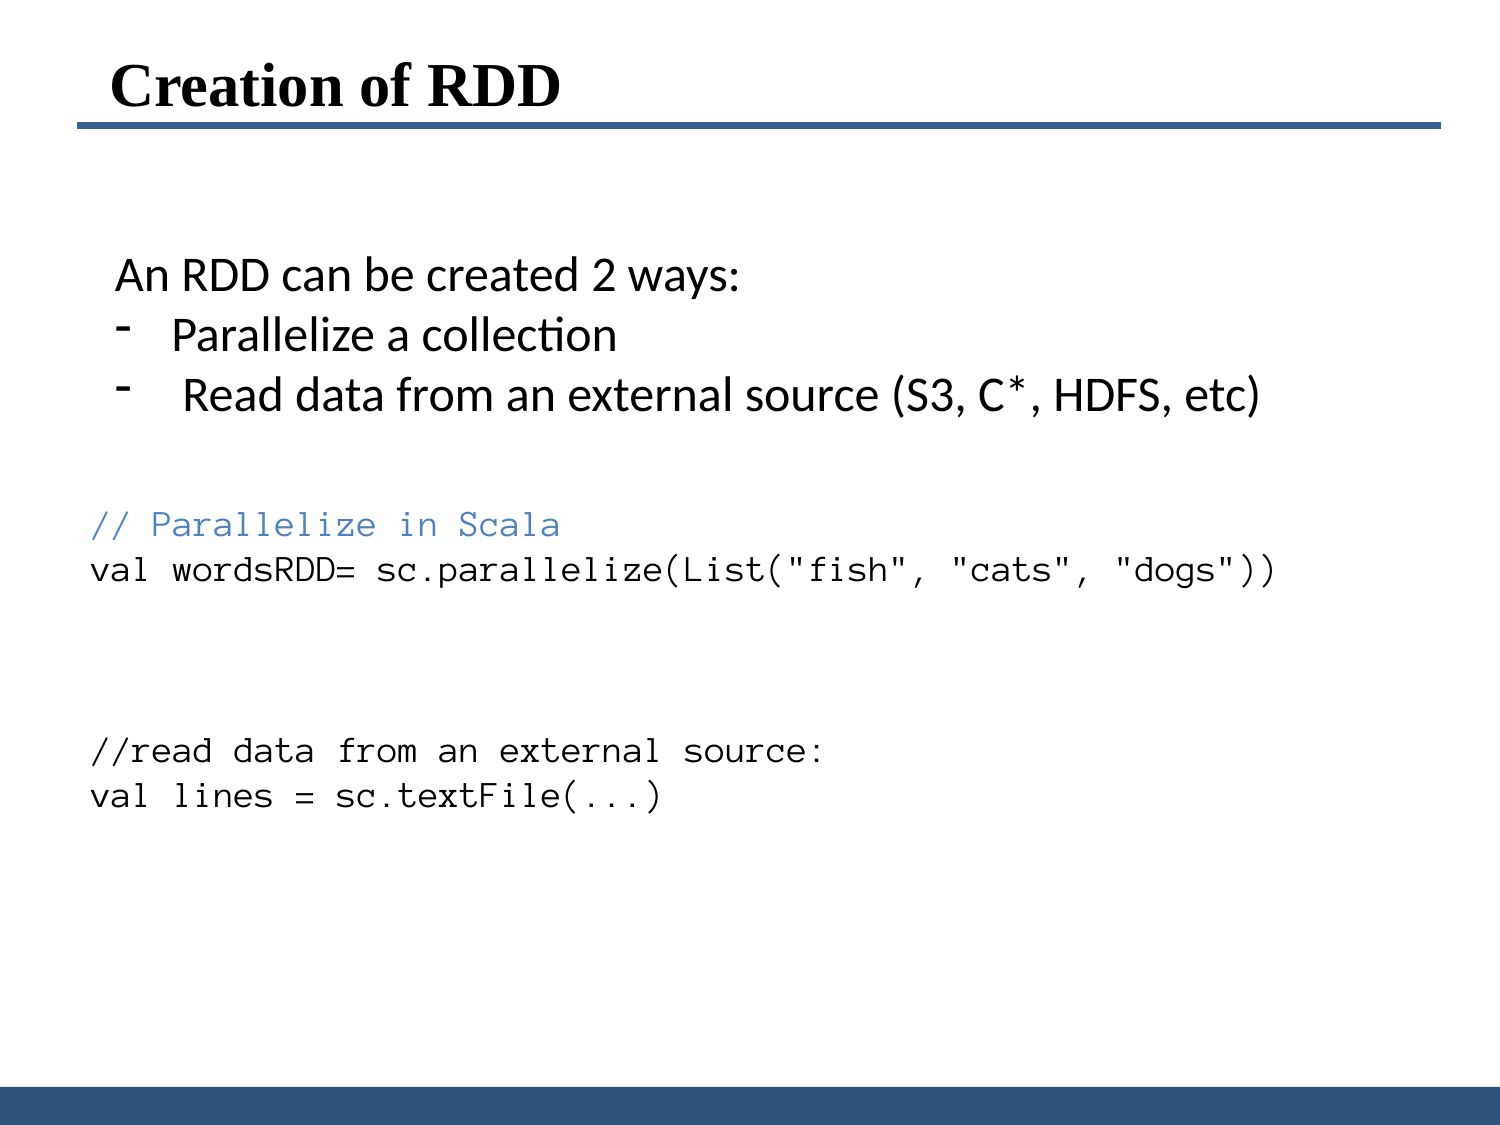

Creation of RDD

An RDD can be created 2 ways:
Parallelize a collection
 Read data from an external source (S3, C*, HDFS, etc)
// Parallelize in Scala
val wordsRDD= sc.parallelize(List("fish", "cats", "dogs"))
//read data from an external source:
val lines = sc.textFile(...)